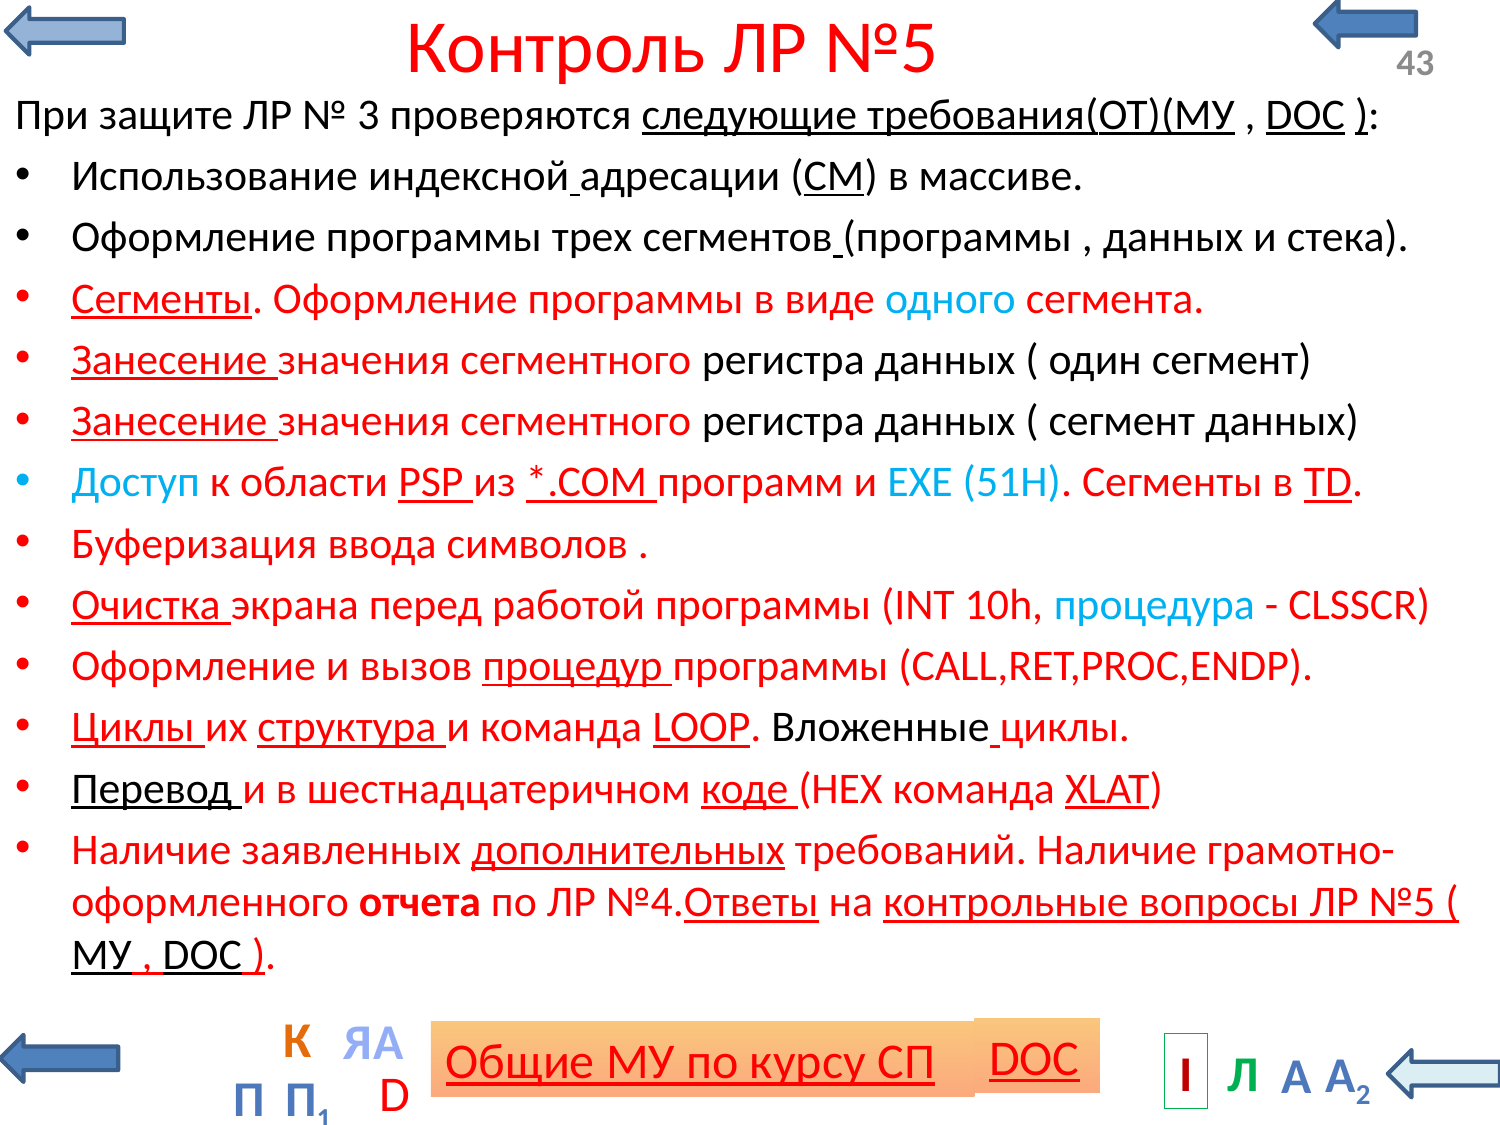

# Контроль ЛР №5
При защите ЛР № 3 проверяются следующие требования(ОТ)(МУ , DOC ):
Использование индексной адресации (СМ) в массиве.
Оформление программы трех сегментов (программы , данных и стека).
Сегменты. Оформление программы в виде одного сегмента.
Занесение значения сегментного регистра данных ( один сегмент)
Занесение значения сегментного регистра данных ( сегмент данных)
Доступ к области PSP из *.COM программ и ЕХЕ (51Н). Сегменты в TD.
Буферизация ввода символов .
Очистка экрана перед работой программы (INT 10h, процедура - CLSSCR)
Оформление и вызов процедур программы (CALL,RET,PROC,ENDP).
Циклы их структура и команда LOOP. Вложенные циклы.
Перевод и в шестнадцатеричном коде (HEX команда XLAT)
Наличие заявленных дополнительных требований. Наличие грамотно-оформленного отчета по ЛР №4.Ответы на контрольные вопросы ЛР №5 (МУ , DOC ).